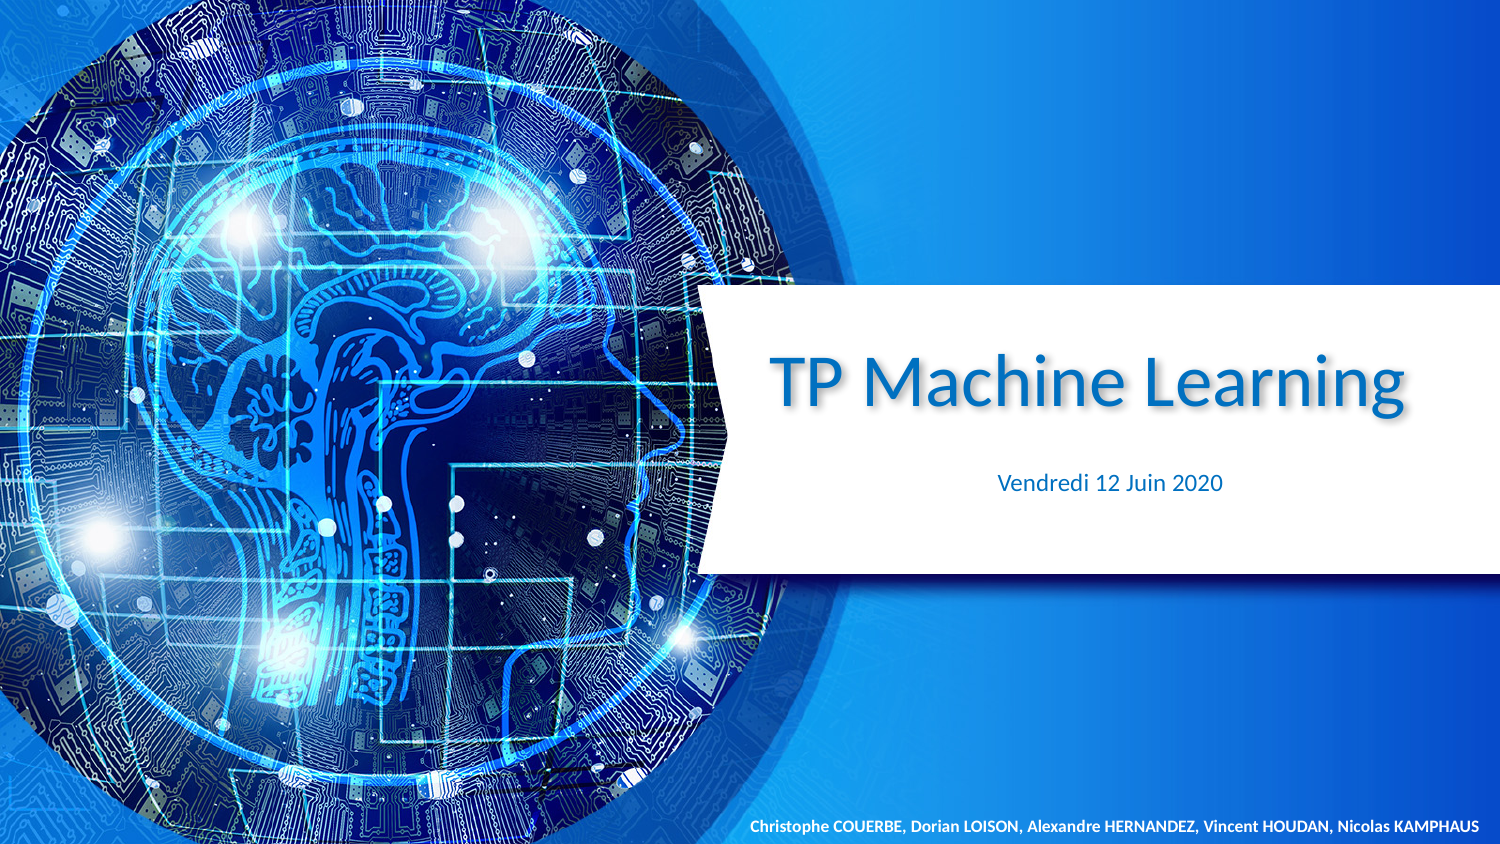

# TP Machine Learning
Vendredi 12 Juin 2020
Christophe COUERBE, Dorian LOISON, Alexandre HERNANDEZ, Vincent HOUDAN, Nicolas KAMPHAUS